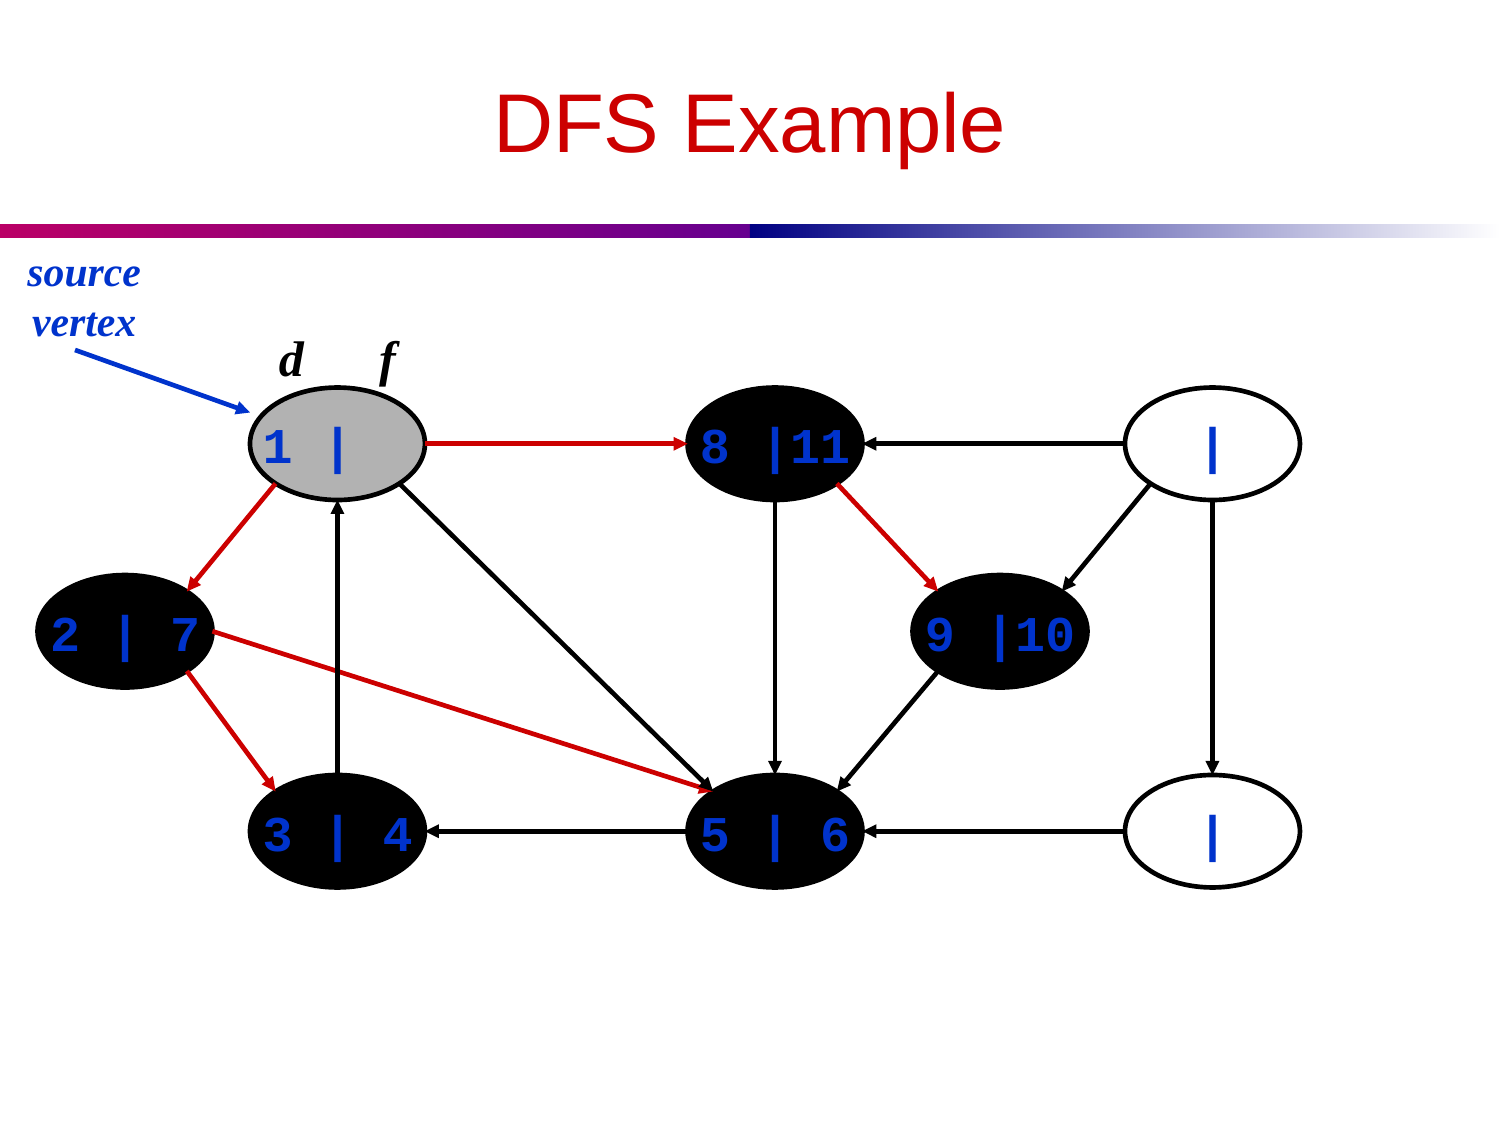

# DFS Example
source
vertex
d      f

1 |
8 |11
  |
2 | 7
9 |10
3 | 4
5 | 6
  |